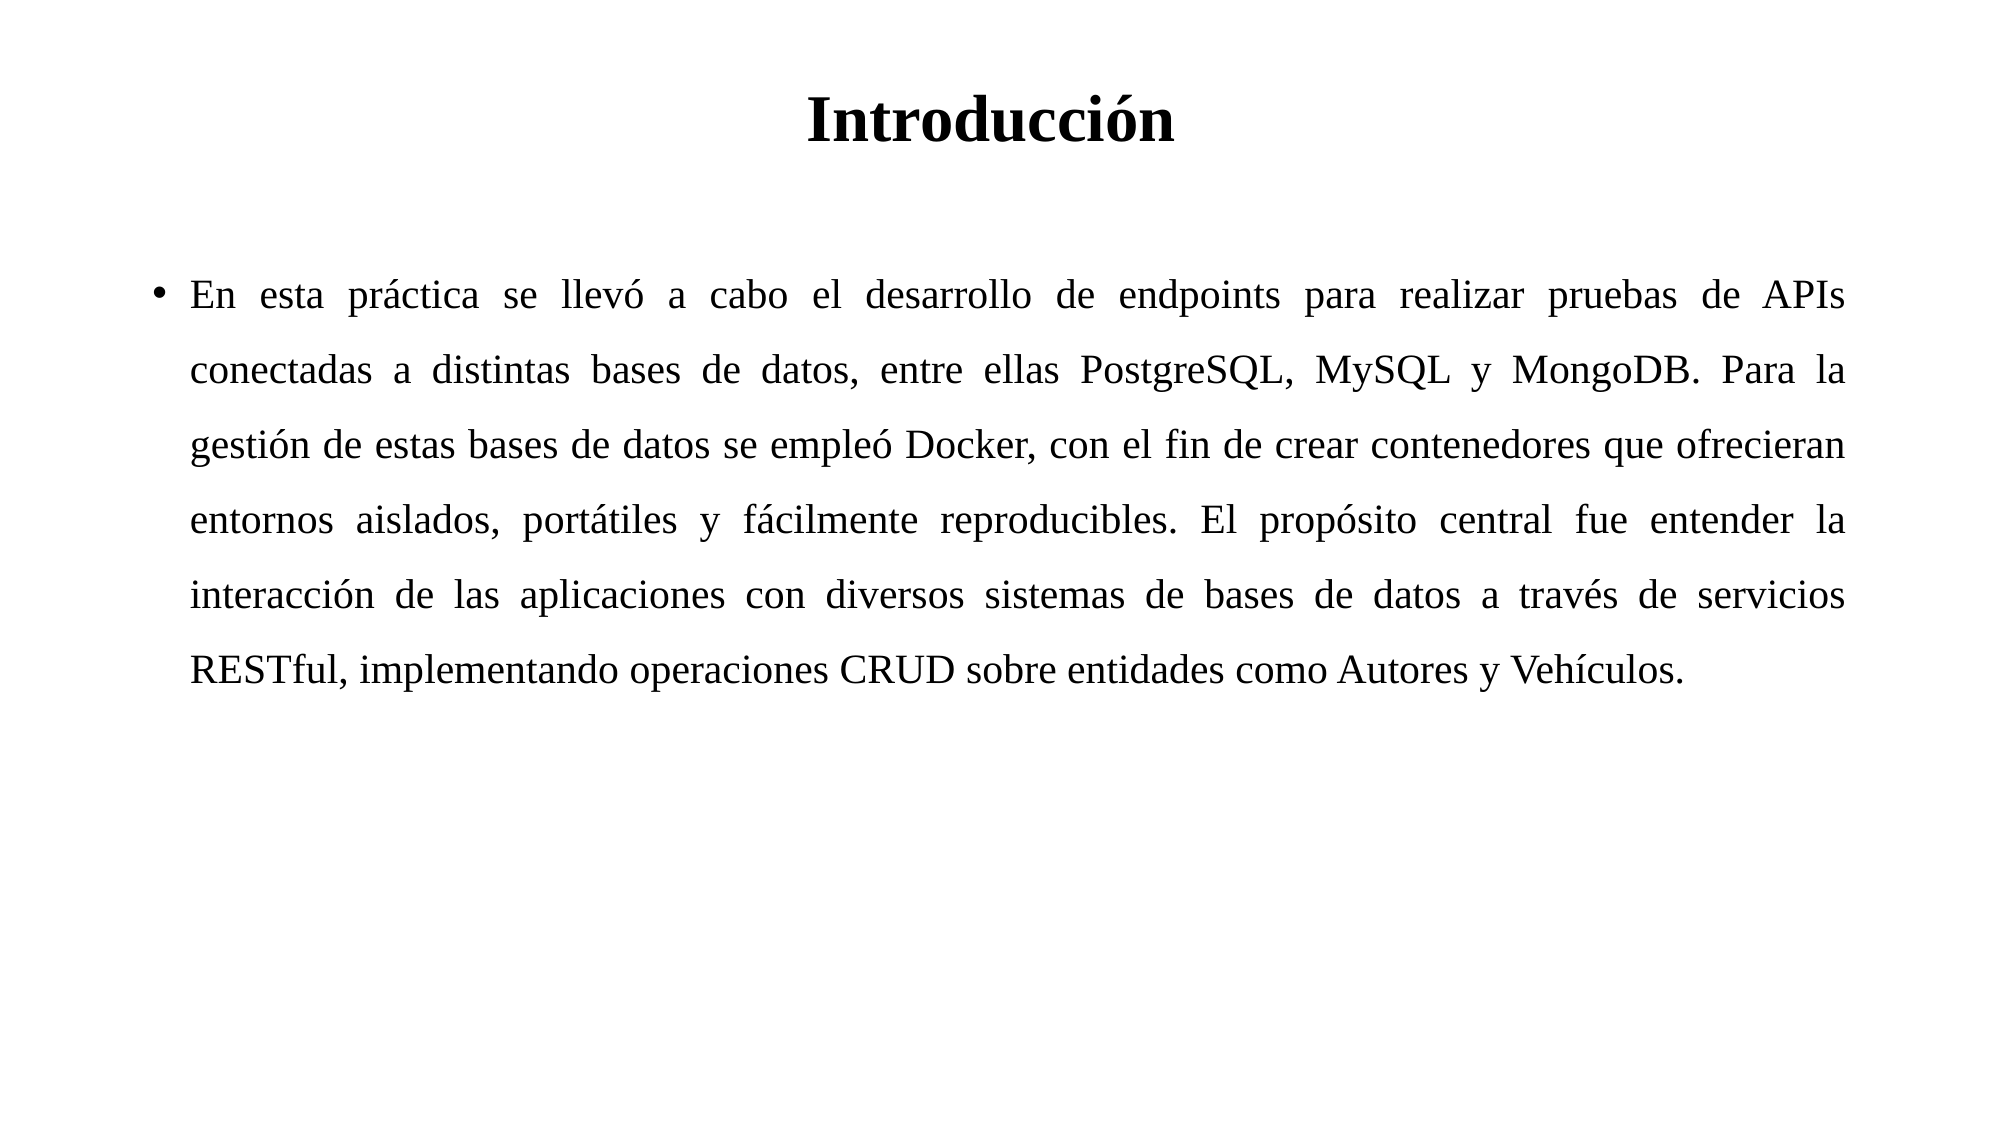

# Introducción
En esta práctica se llevó a cabo el desarrollo de endpoints para realizar pruebas de APIs conectadas a distintas bases de datos, entre ellas PostgreSQL, MySQL y MongoDB. Para la gestión de estas bases de datos se empleó Docker, con el fin de crear contenedores que ofrecieran entornos aislados, portátiles y fácilmente reproducibles. El propósito central fue entender la interacción de las aplicaciones con diversos sistemas de bases de datos a través de servicios RESTful, implementando operaciones CRUD sobre entidades como Autores y Vehículos.